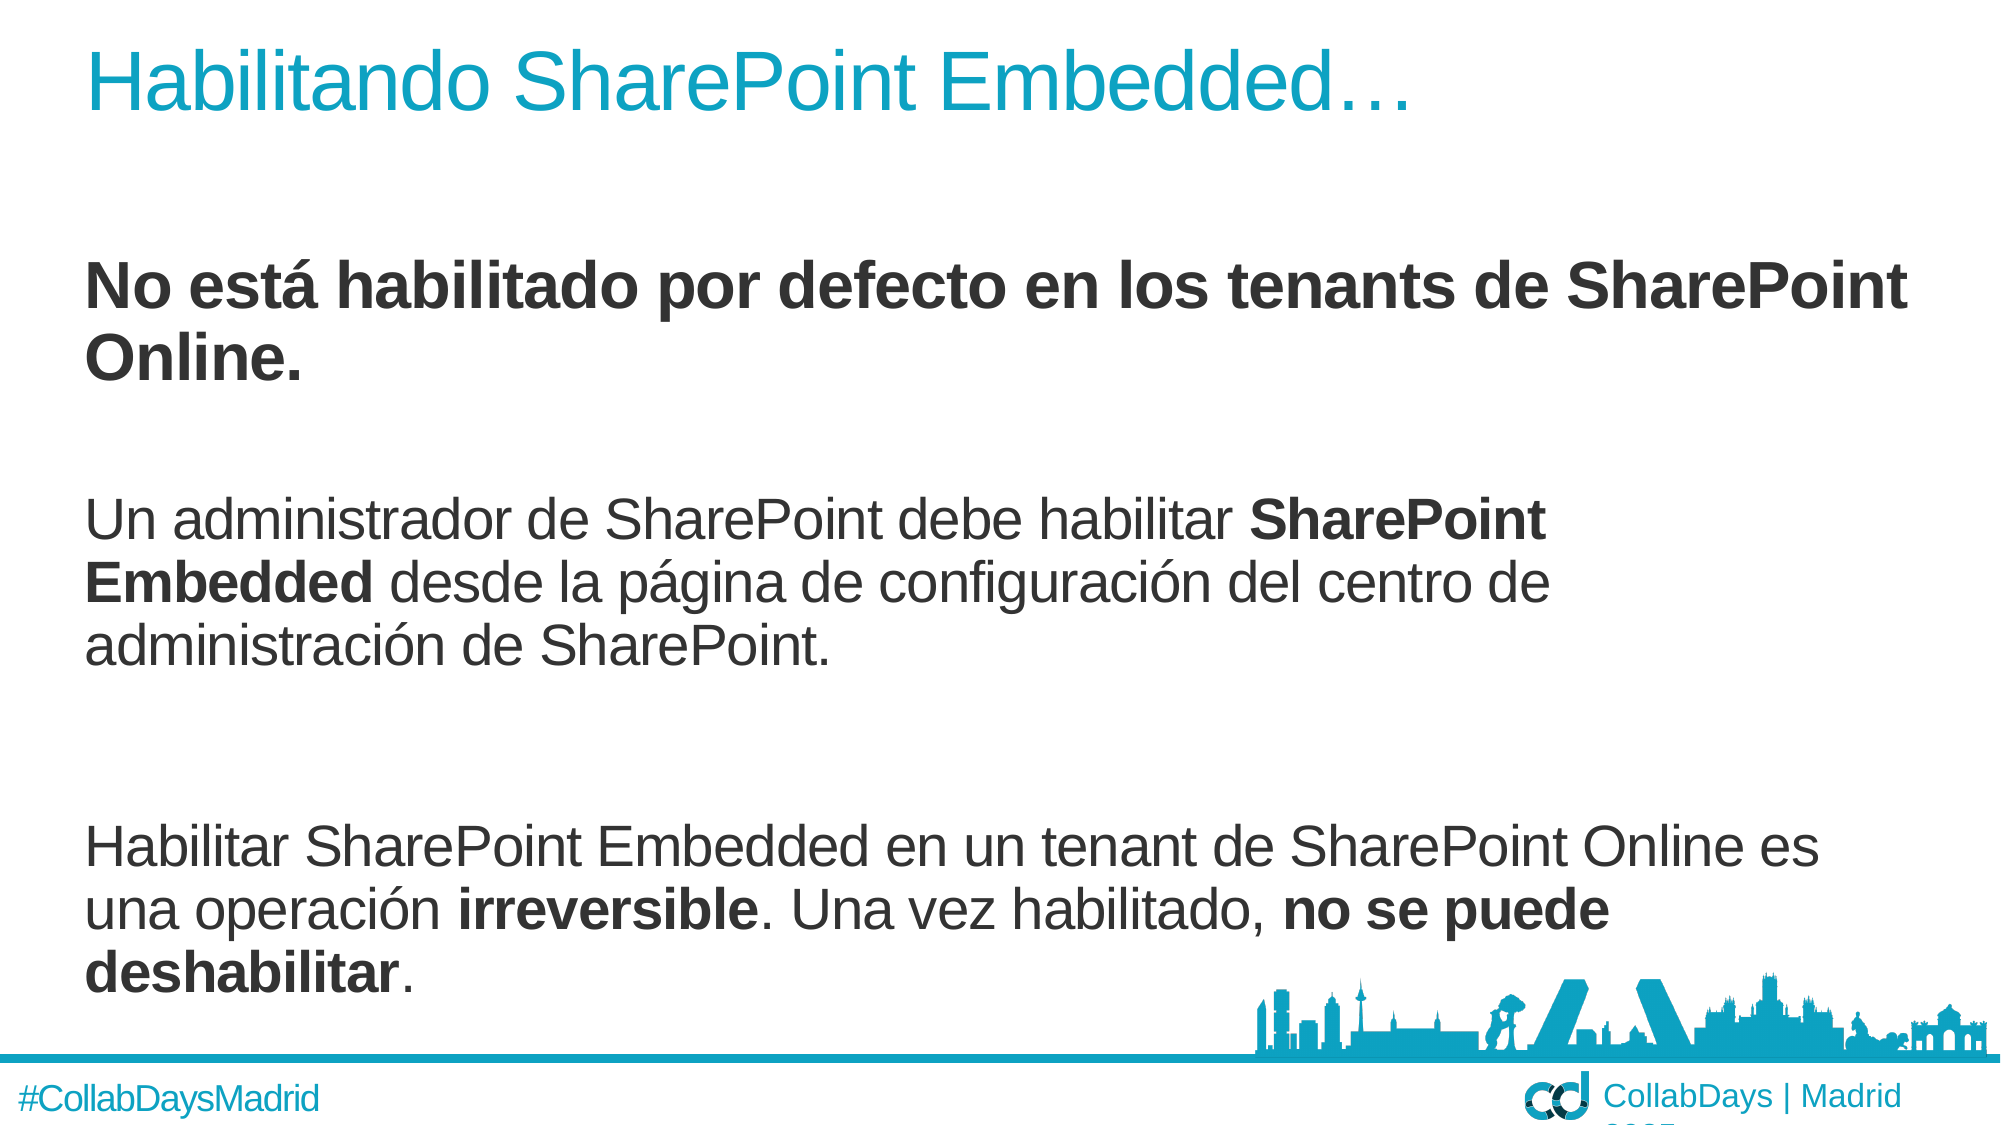

# Habilitando SharePoint Embedded…
No está habilitado por defecto en los tenants de SharePoint Online.

Un administrador de SharePoint debe habilitar SharePoint Embedded desde la página de configuración del centro de administración de SharePoint.

Habilitar SharePoint Embedded en un tenant de SharePoint Online es una operación irreversible. Una vez habilitado, no se puede deshabilitar.